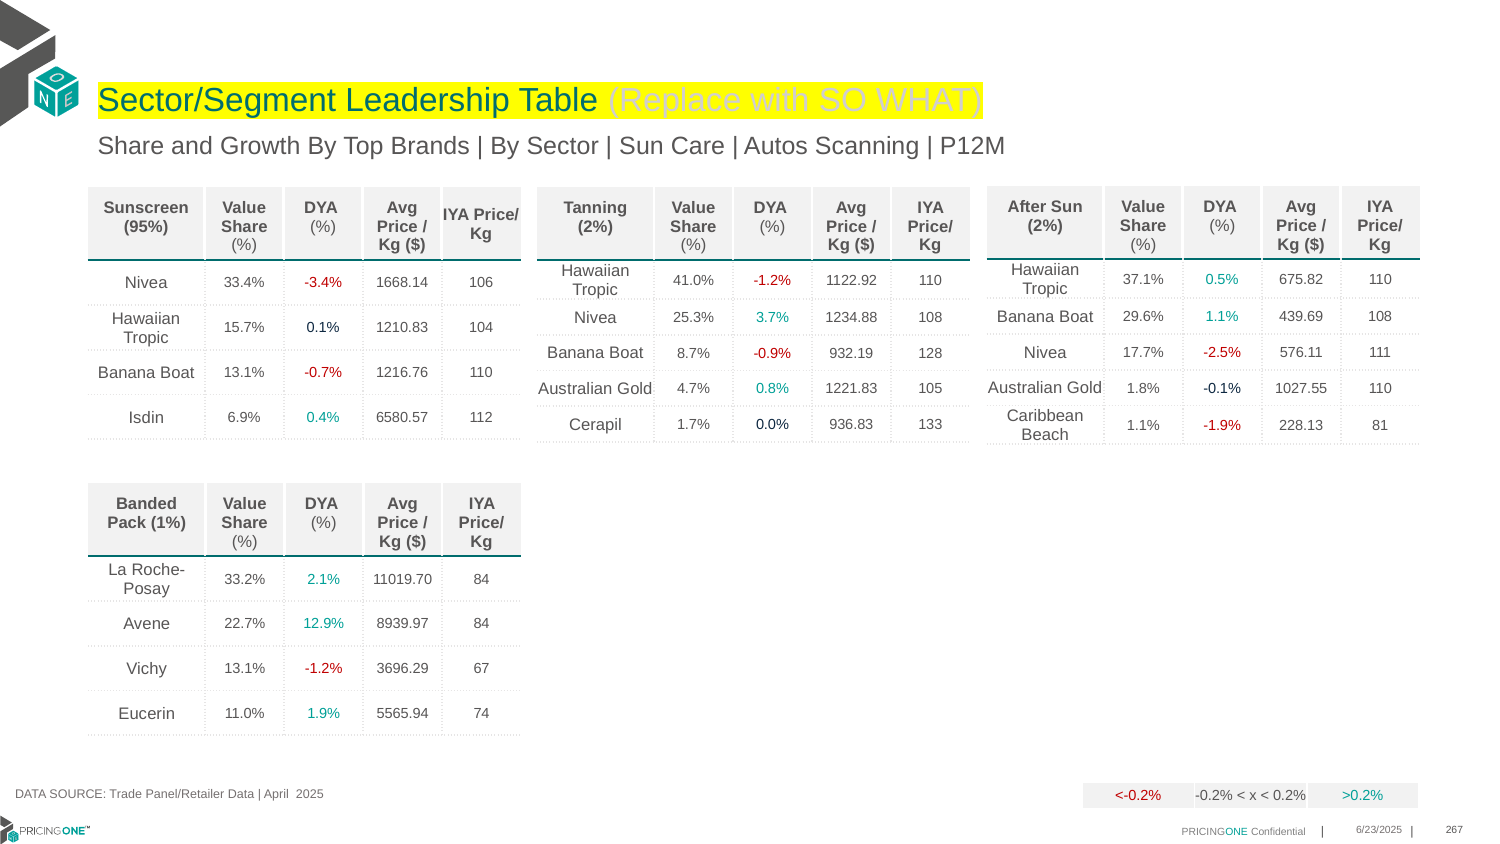

# Sector/Segment Leadership Table (Replace with SO WHAT)
Share and Growth By Top Brands | By Sector | Sun Care | Autos Scanning | P12M
| After Sun (2%) | Value Share (%) | DYA (%) | Avg Price /Kg ($) | IYA Price/Kg |
| --- | --- | --- | --- | --- |
| Hawaiian Tropic | 37.1% | 0.5% | 675.82 | 110 |
| Banana Boat | 29.6% | 1.1% | 439.69 | 108 |
| Nivea | 17.7% | -2.5% | 576.11 | 111 |
| Australian Gold | 1.8% | -0.1% | 1027.55 | 110 |
| Caribbean Beach | 1.1% | -1.9% | 228.13 | 81 |
| Sunscreen (95%) | Value Share (%) | DYA (%) | Avg Price /Kg ($) | IYA Price/ Kg |
| --- | --- | --- | --- | --- |
| Nivea | 33.4% | -3.4% | 1668.14 | 106 |
| Hawaiian Tropic | 15.7% | 0.1% | 1210.83 | 104 |
| Banana Boat | 13.1% | -0.7% | 1216.76 | 110 |
| Isdin | 6.9% | 0.4% | 6580.57 | 112 |
| Tanning (2%) | Value Share (%) | DYA (%) | Avg Price /Kg ($) | IYA Price/Kg |
| --- | --- | --- | --- | --- |
| Hawaiian Tropic | 41.0% | -1.2% | 1122.92 | 110 |
| Nivea | 25.3% | 3.7% | 1234.88 | 108 |
| Banana Boat | 8.7% | -0.9% | 932.19 | 128 |
| Australian Gold | 4.7% | 0.8% | 1221.83 | 105 |
| Cerapil | 1.7% | 0.0% | 936.83 | 133 |
| Banded Pack (1%) | Value Share (%) | DYA (%) | Avg Price /Kg ($) | IYA Price/Kg |
| --- | --- | --- | --- | --- |
| La Roche-Posay | 33.2% | 2.1% | 11019.70 | 84 |
| Avene | 22.7% | 12.9% | 8939.97 | 84 |
| Vichy | 13.1% | -1.2% | 3696.29 | 67 |
| Eucerin | 11.0% | 1.9% | 5565.94 | 74 |
DATA SOURCE: Trade Panel/Retailer Data | April  2025
| <-0.2% | -0.2% < x < 0.2% | >0.2% |
| --- | --- | --- |

6/23/2025
267